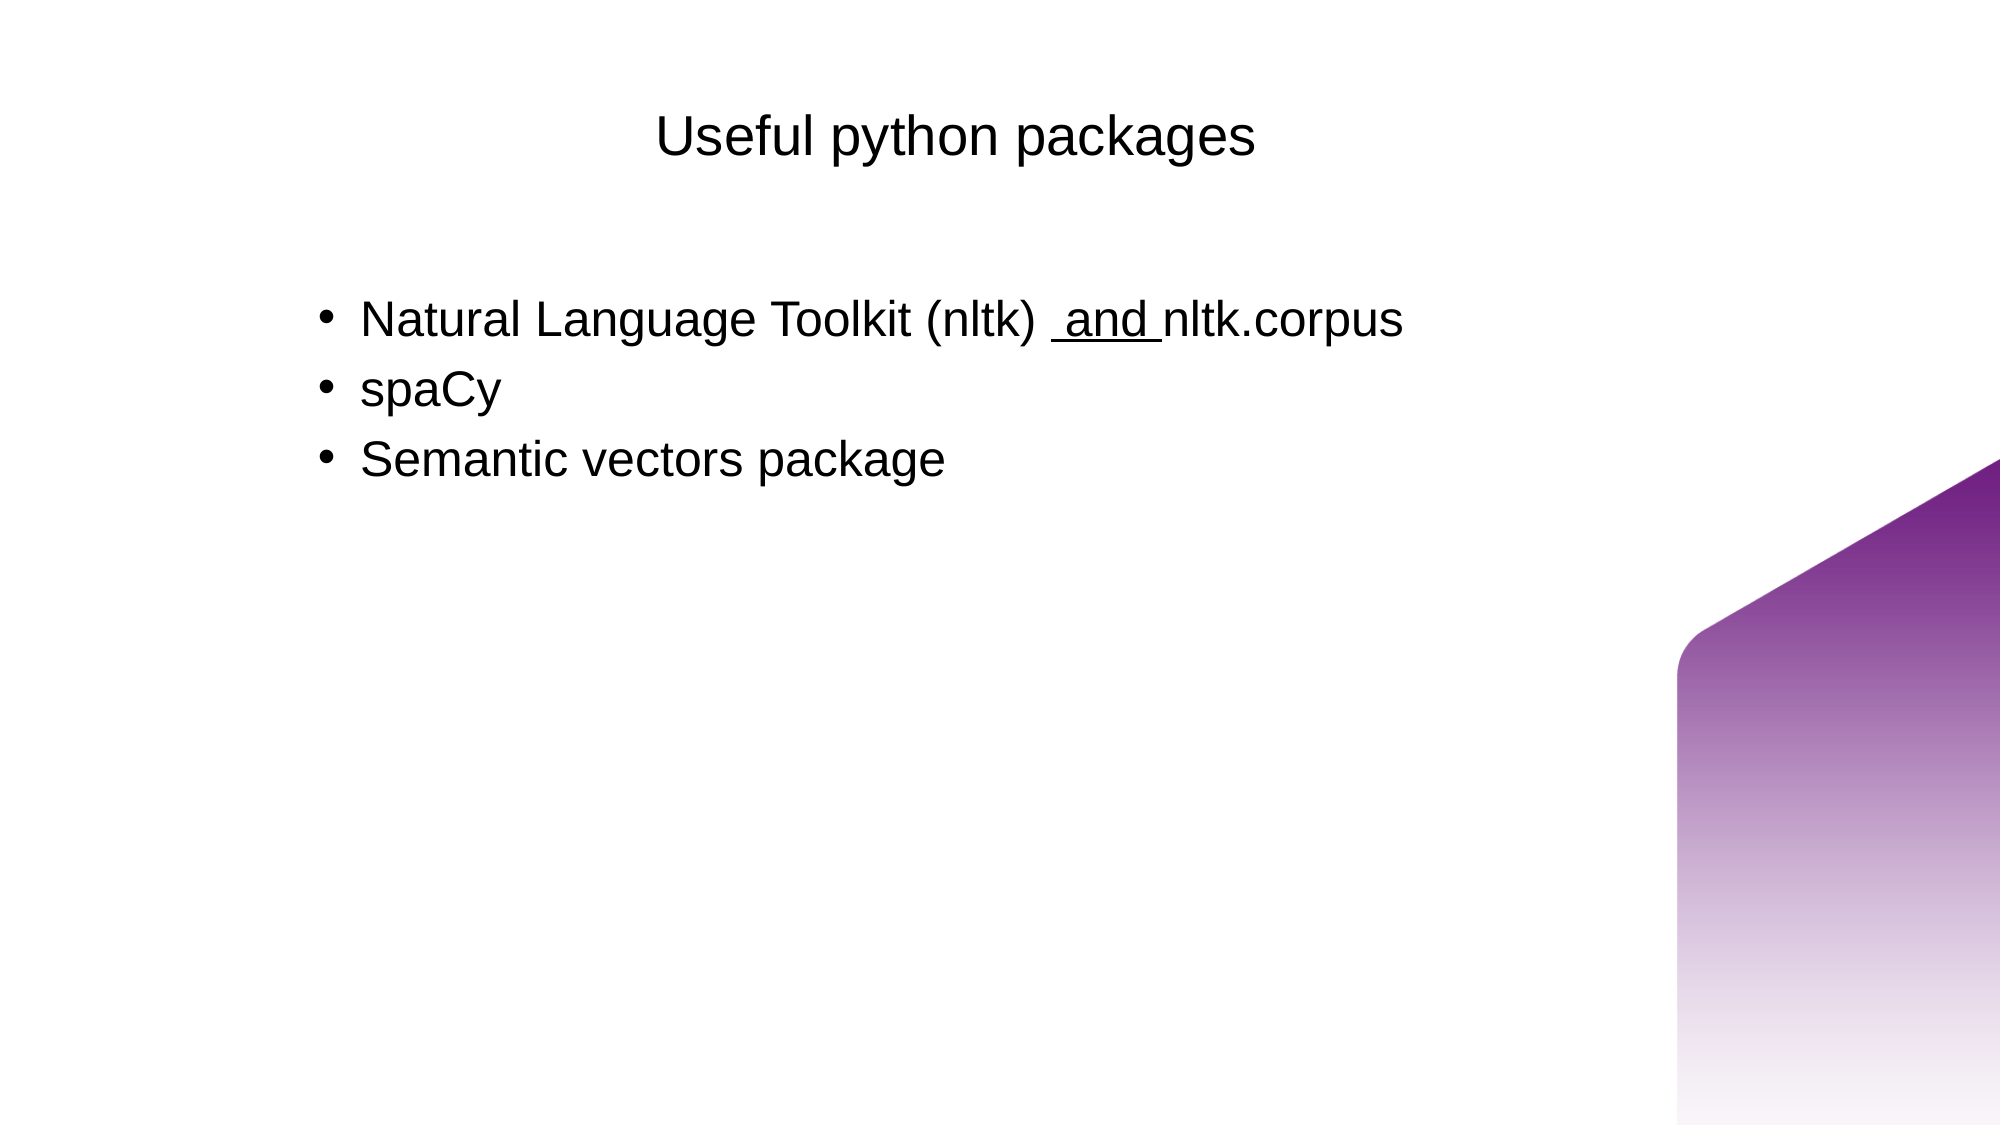

# Useful python packages
Natural Language Toolkit (nltk)  and nltk.corpus
spaCy
Semantic vectors package